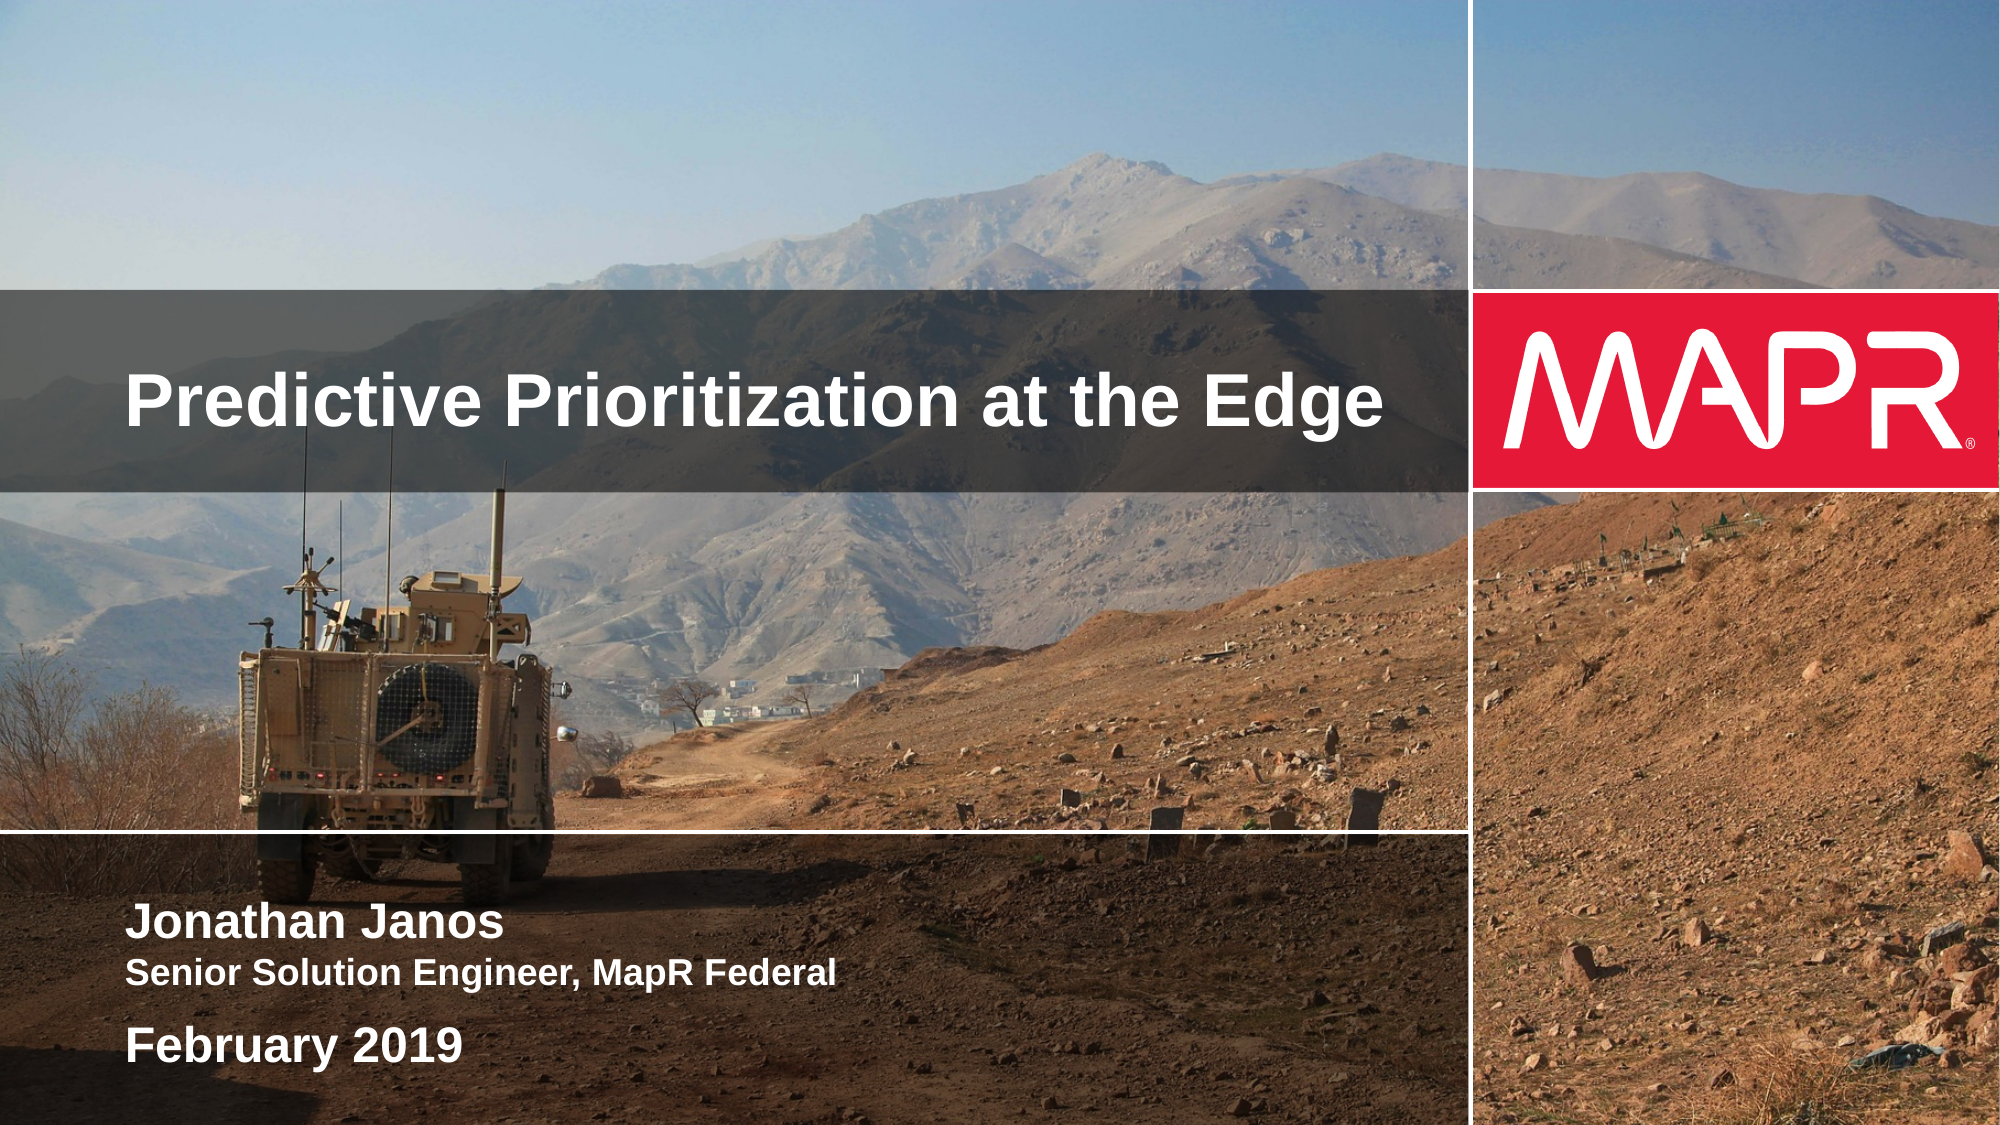

# Predictive Prioritization at the Edge

Jonathan Janos
Senior Solution Engineer, MapR Federal
February 2019